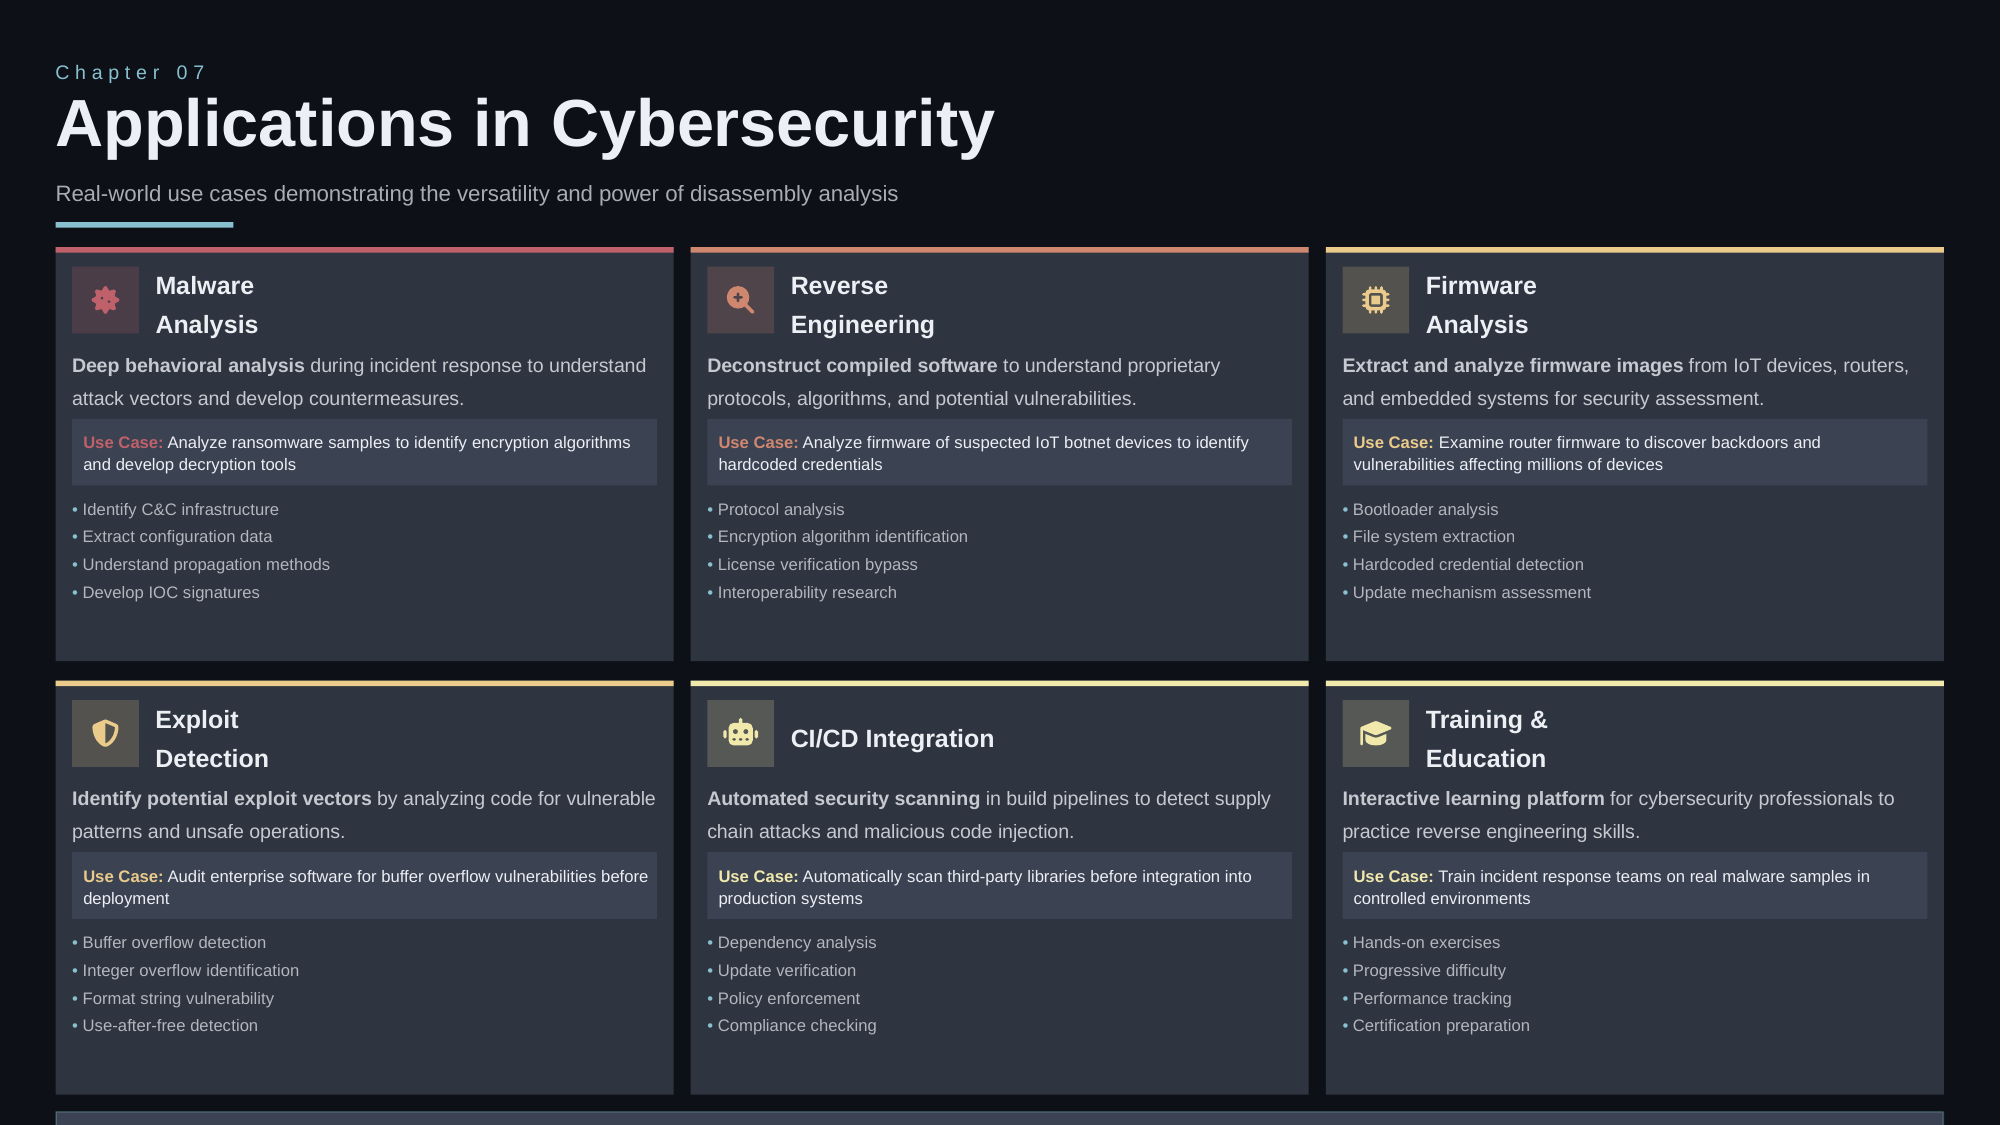

Chapter 07
Applications in Cybersecurity
Real-world use cases demonstrating the versatility and power of disassembly analysis

Malware Analysis
Reverse Engineering
Firmware Analysis

Deep behavioral analysis during incident response to understand attack vectors and develop countermeasures.
Deconstruct compiled software to understand proprietary protocols, algorithms, and potential vulnerabilities.
Extract and analyze firmware images from IoT devices, routers, and embedded systems for security assessment.

Use Case: Analyze ransomware samples to identify encryption algorithms and develop decryption tools

Use Case: Analyze firmware of suspected IoT botnet devices to identify hardcoded credentials

Use Case: Examine router firmware to discover backdoors and vulnerabilities affecting millions of devices
• Identify C&C infrastructure
• Protocol analysis
• Bootloader analysis
• Extract configuration data
• Encryption algorithm identification
• File system extraction
• Understand propagation methods
• License verification bypass
• Hardcoded credential detection
• Develop IOC signatures
• Interoperability research
• Update mechanism assessment

Exploit Detection
CI/CD Integration
Training & Education

Identify potential exploit vectors by analyzing code for vulnerable patterns and unsafe operations.
Automated security scanning in build pipelines to detect supply chain attacks and malicious code injection.
Interactive learning platform for cybersecurity professionals to practice reverse engineering skills.

Use Case: Audit enterprise software for buffer overflow vulnerabilities before deployment

Use Case: Automatically scan third-party libraries before integration into production systems

Use Case: Train incident response teams on real malware samples in controlled environments
• Buffer overflow detection
• Dependency analysis
• Hands-on exercises
• Integer overflow identification
• Update verification
• Progressive difficulty
• Format string vulnerability
• Policy enforcement
• Performance tracking
• Use-after-free detection
• Compliance checking
• Certification preparation

Industry Impact: Organizations using Capstone report 60% faster incident response times and 40% improvement in malware detection accuracy. The framework processes over 1 million samples daily across the security community.